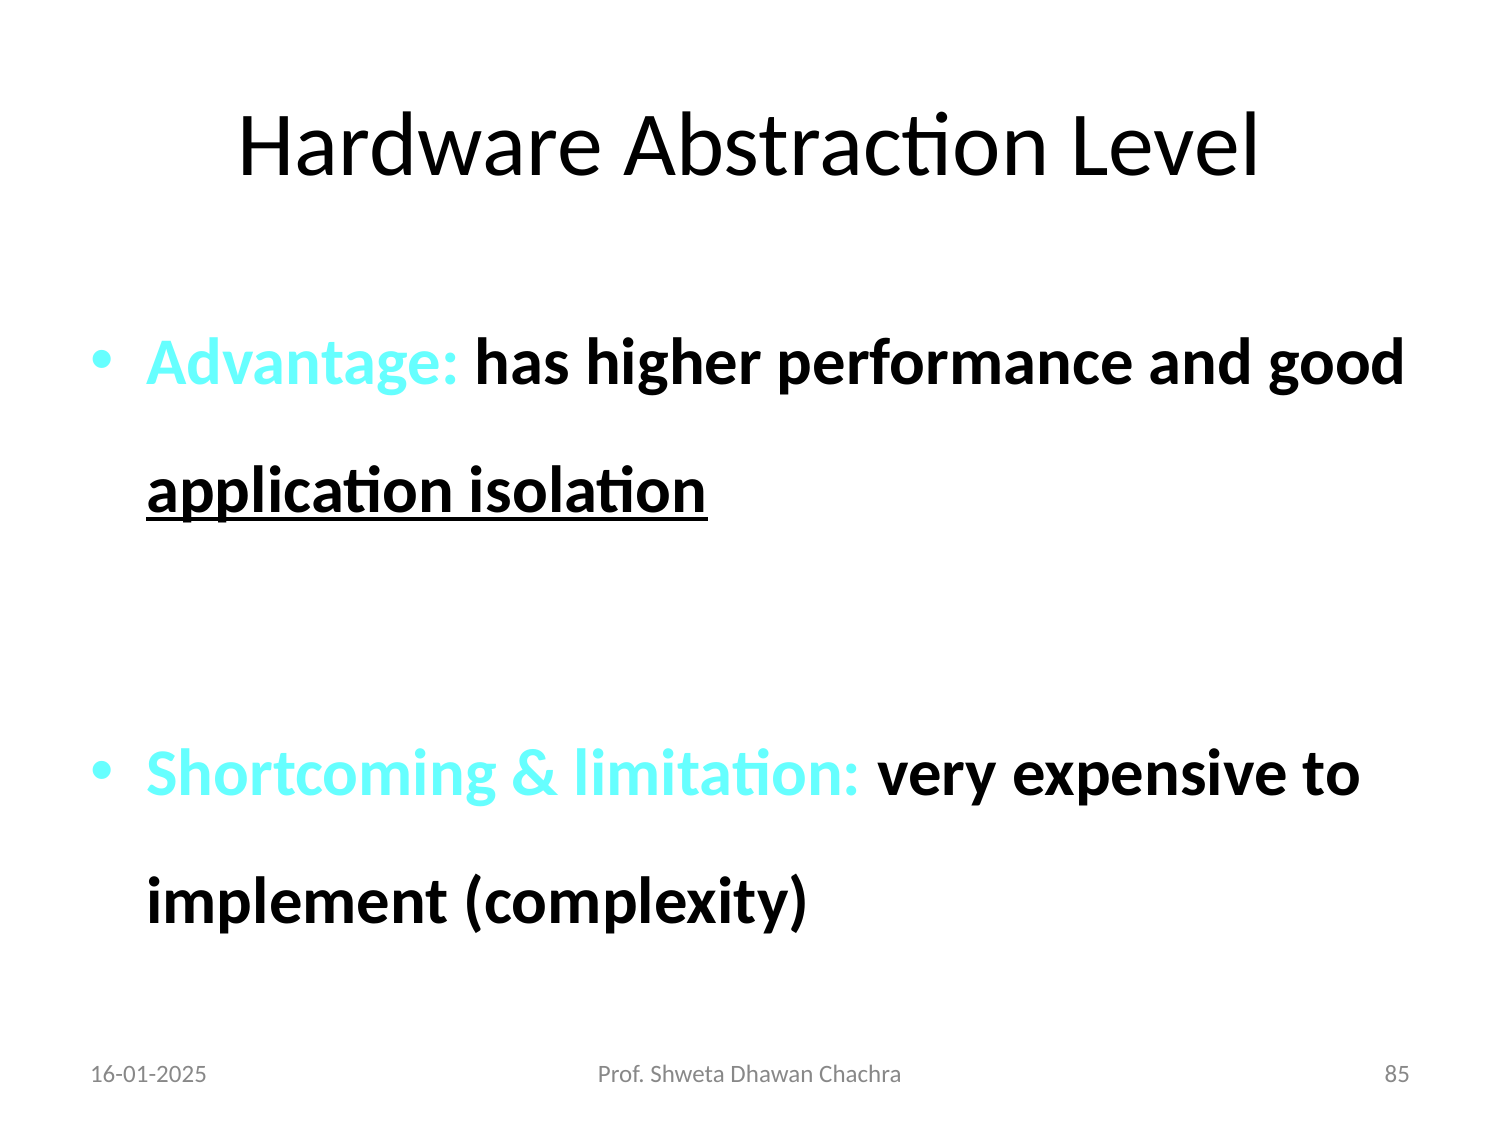

# Hardware Abstraction Level
Advantage: has higher performance and good application isolation

Shortcoming & limitation: very expensive to implement (complexity)

16-01-2025
Prof. Shweta Dhawan Chachra
85